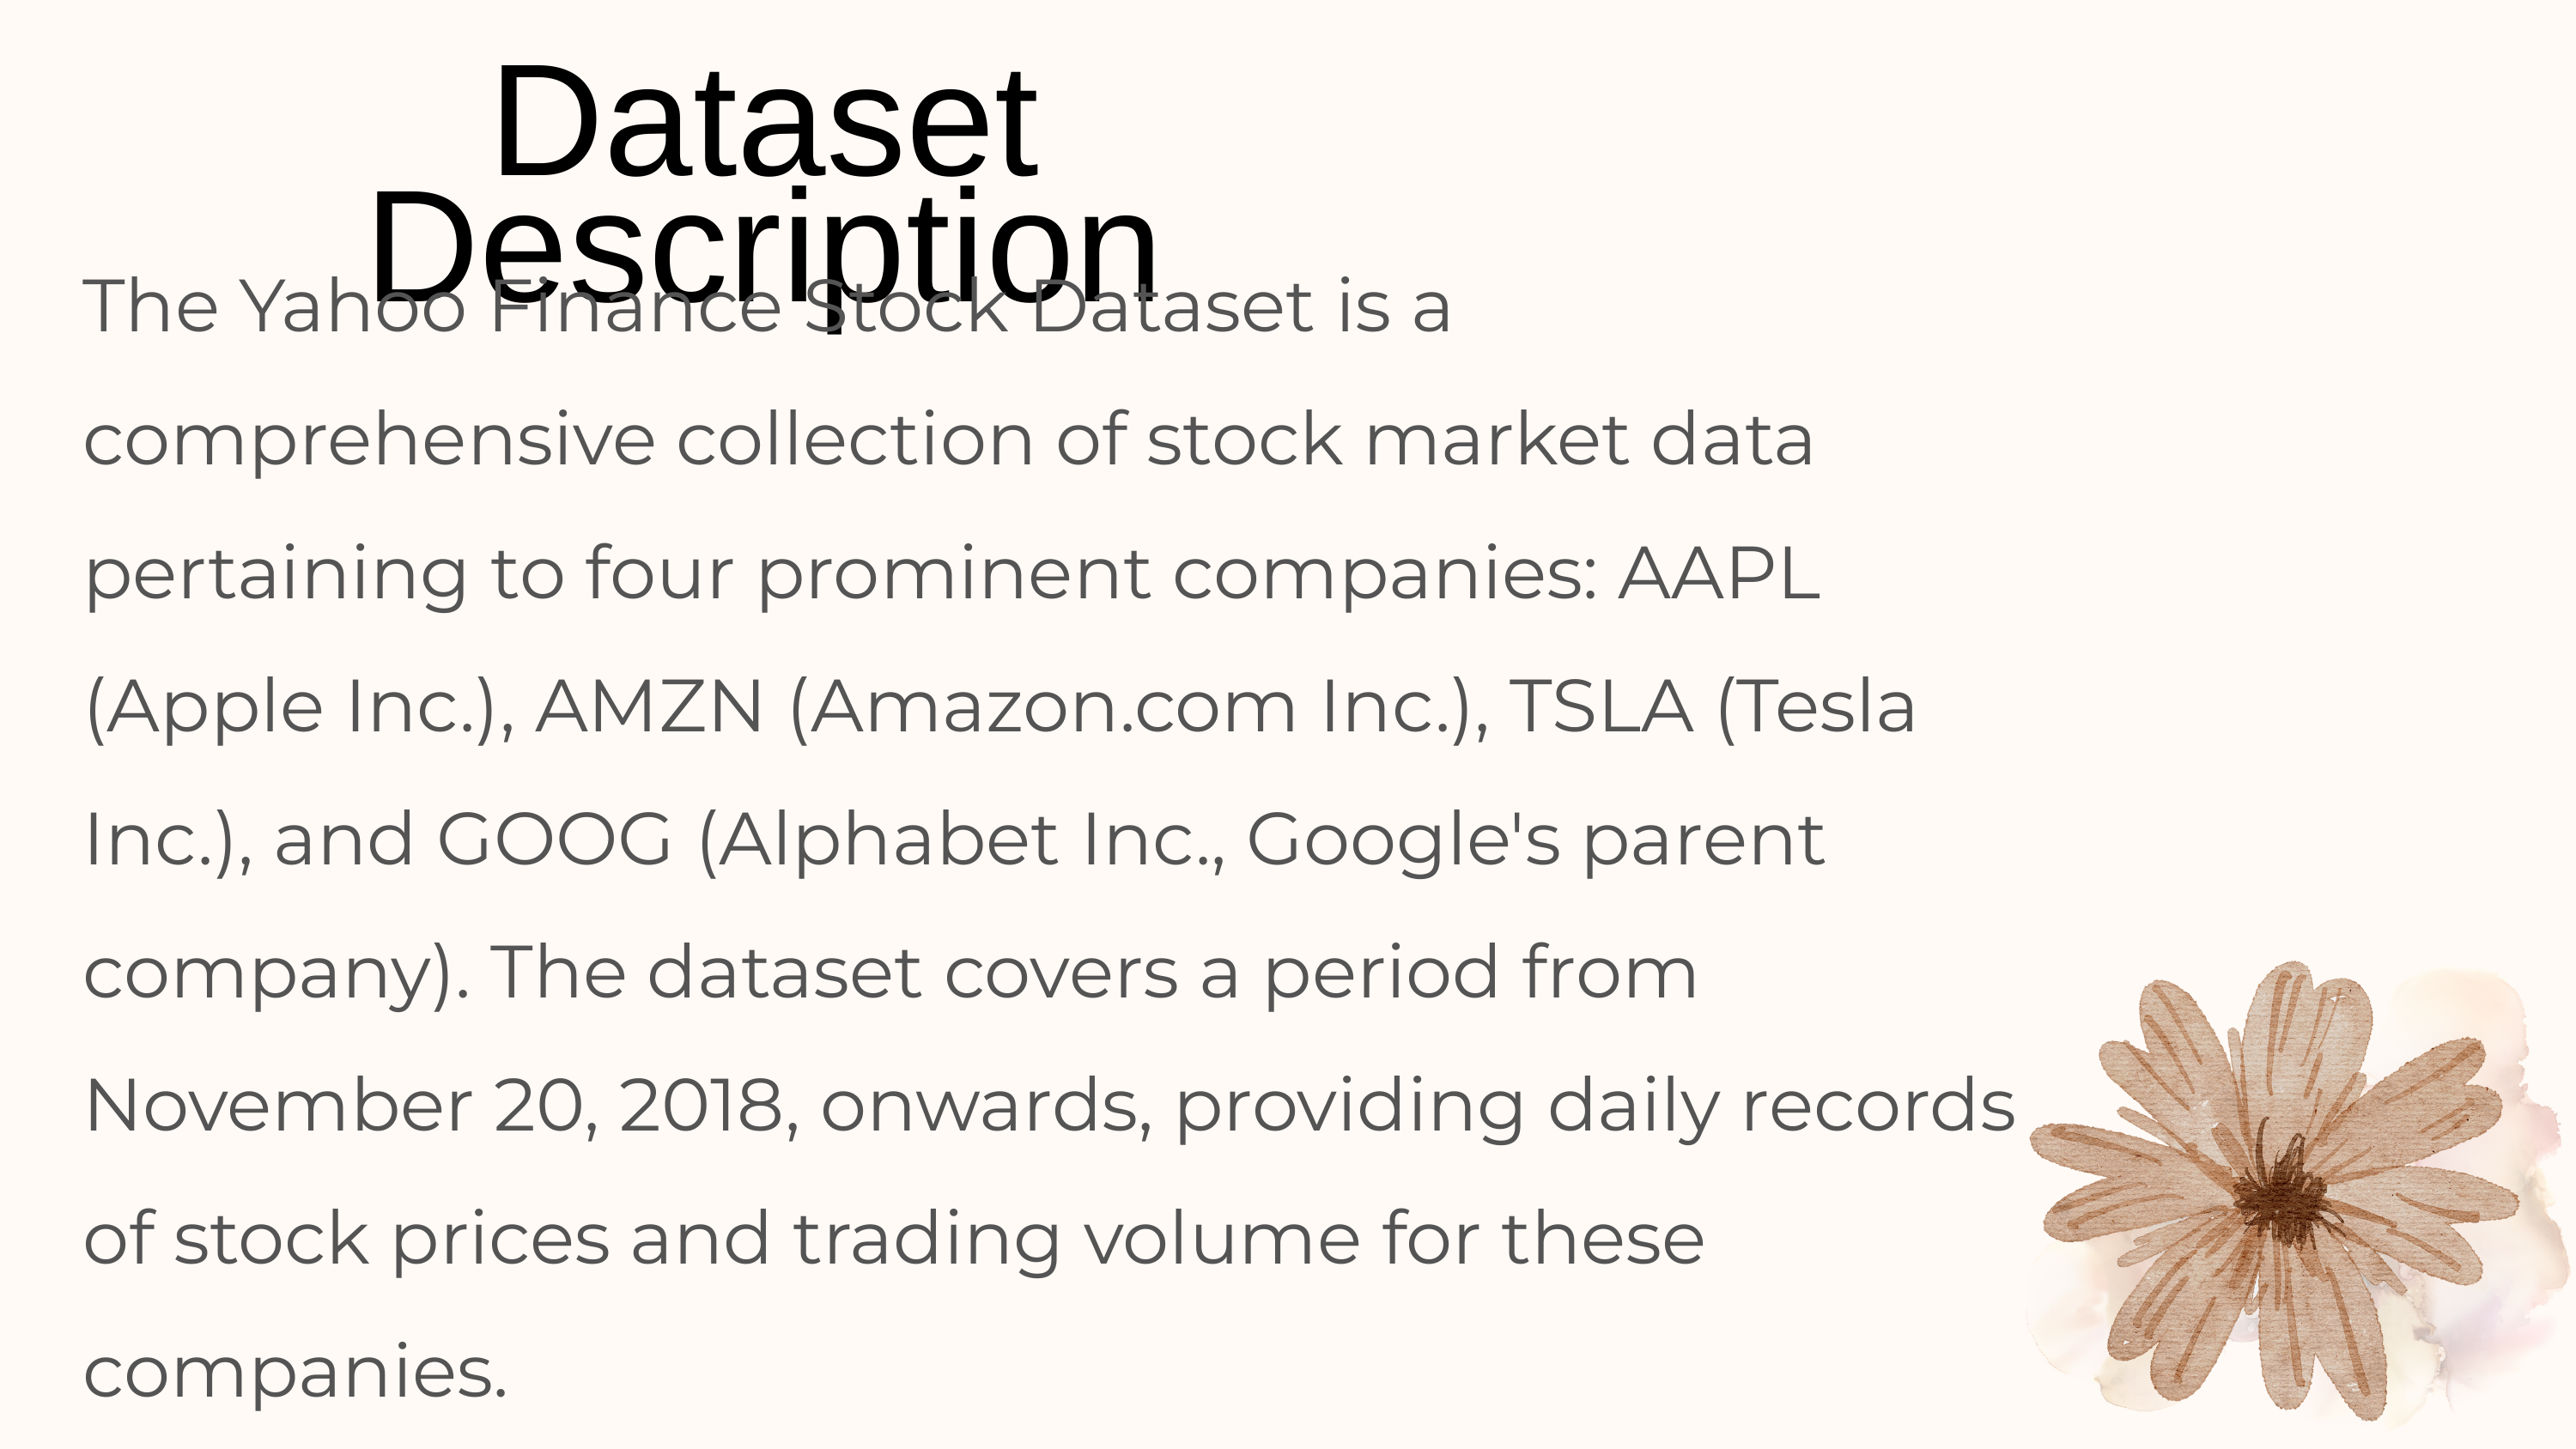

Dataset Description
The Yahoo Finance Stock Dataset is a comprehensive collection of stock market data pertaining to four prominent companies: AAPL (Apple Inc.), AMZN (Amazon.com Inc.), TSLA (Tesla Inc.), and GOOG (Alphabet Inc., Google's parent company). The dataset covers a period from November 20, 2018, onwards, providing daily records of stock prices and trading volume for these companies.